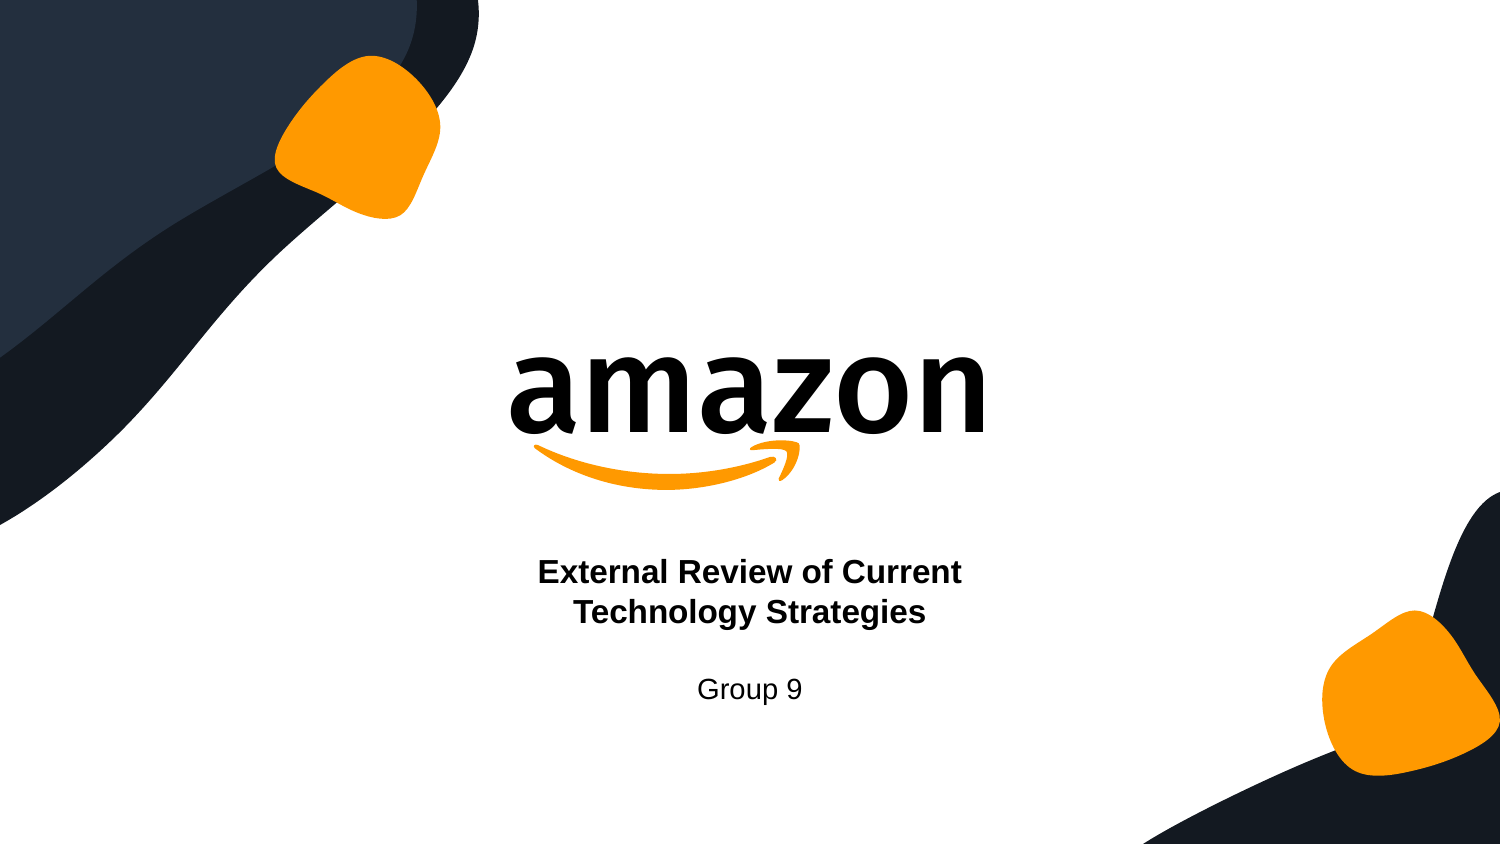

amazon

External Review of Current Technology Strategies

Group 9